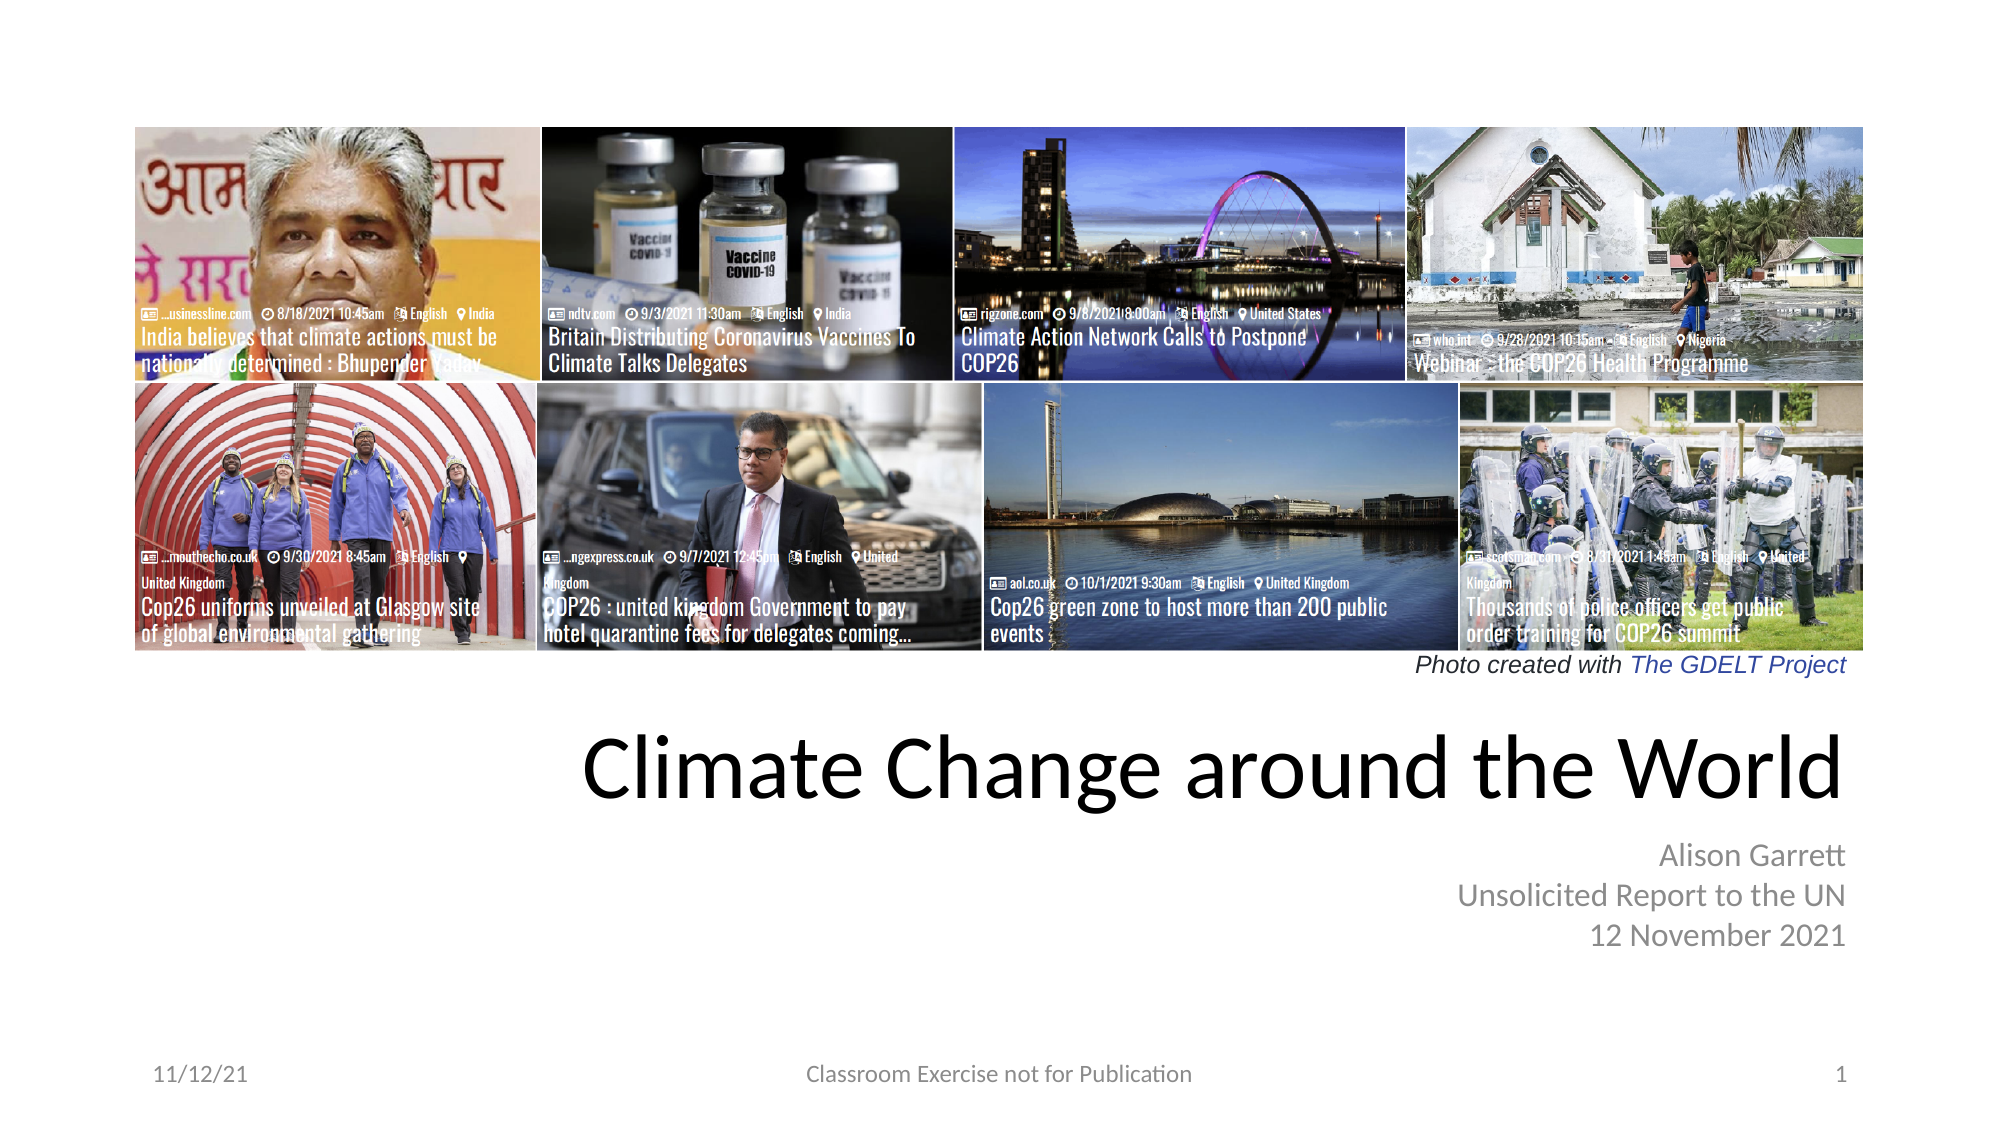

# Climate Change around the World
​ Photo created with The GDELT Project
Alison Garrett
Unsolicited Report to the UN
12 November 2021
11/12/21
Classroom Exercise not for Publication
1